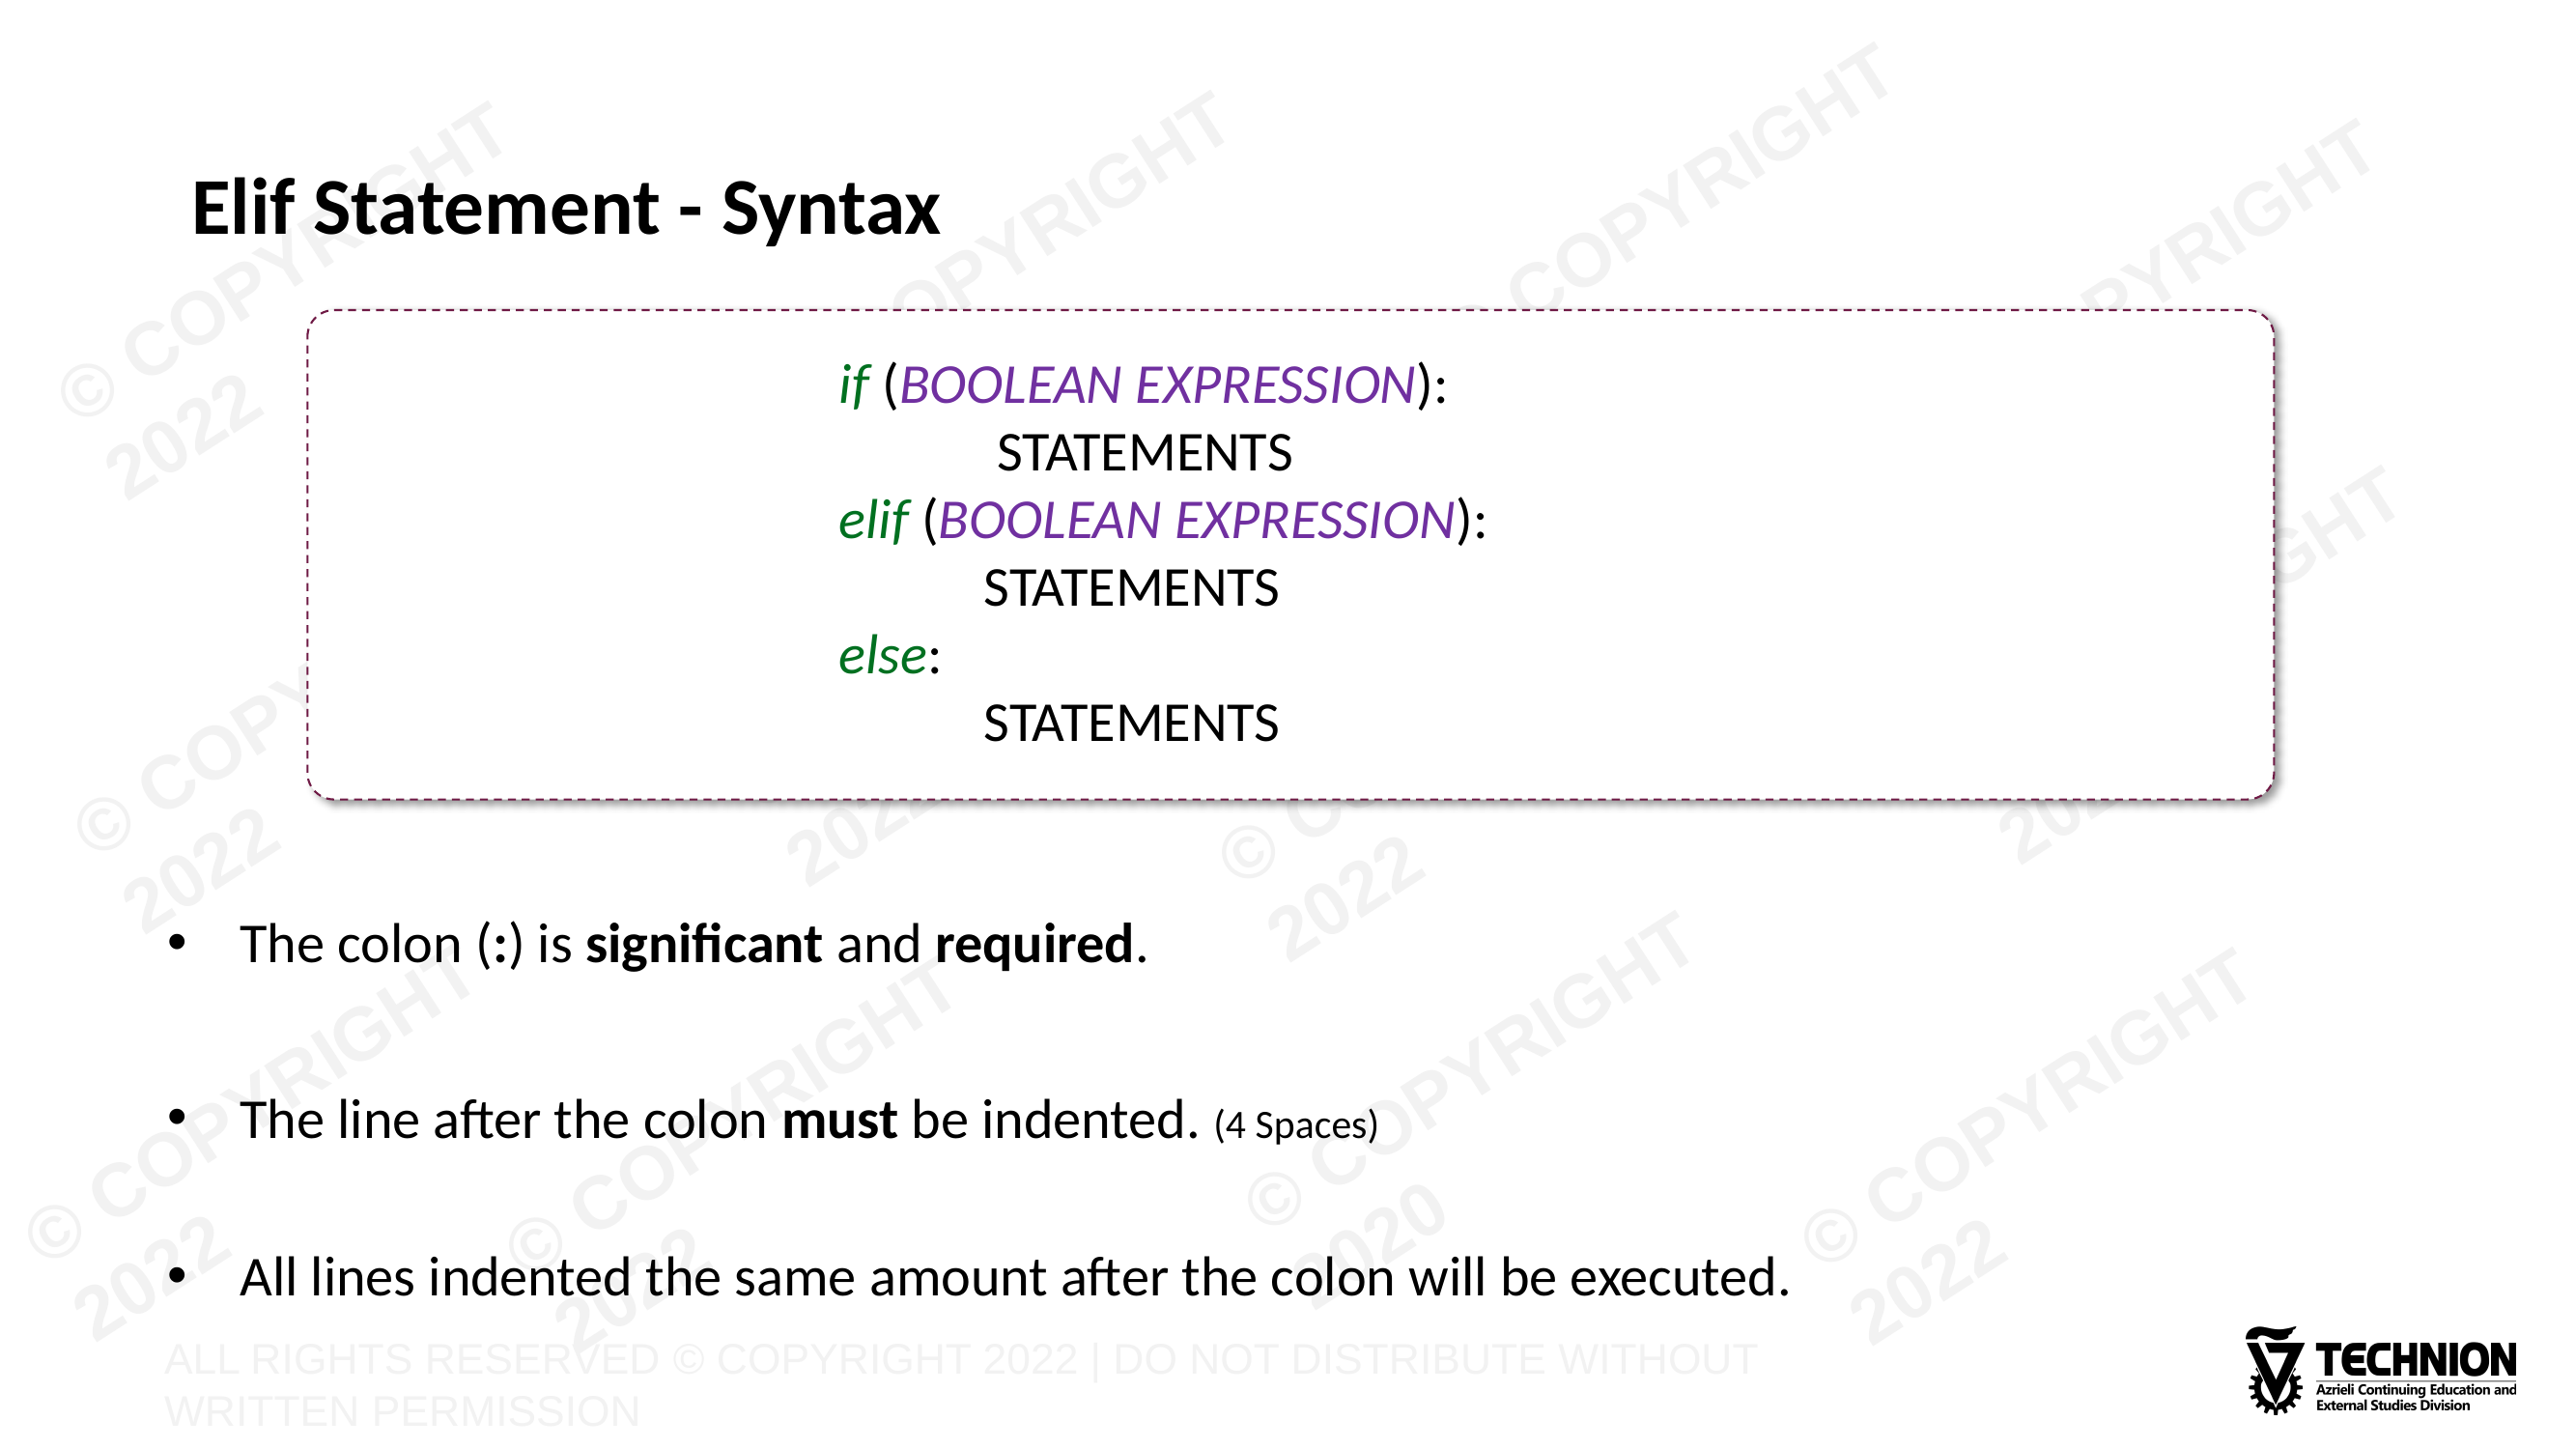

# Elif Statement - Syntax

if (BOOLEAN EXPRESSION):
	 STATEMENTS
elif (BOOLEAN EXPRESSION):
	STATEMENTS
else:
	STATEMENTS
The colon (:) is significant and required.

The line after the colon must be indented. (4 Spaces)

All lines indented the same amount after the colon will be executed.